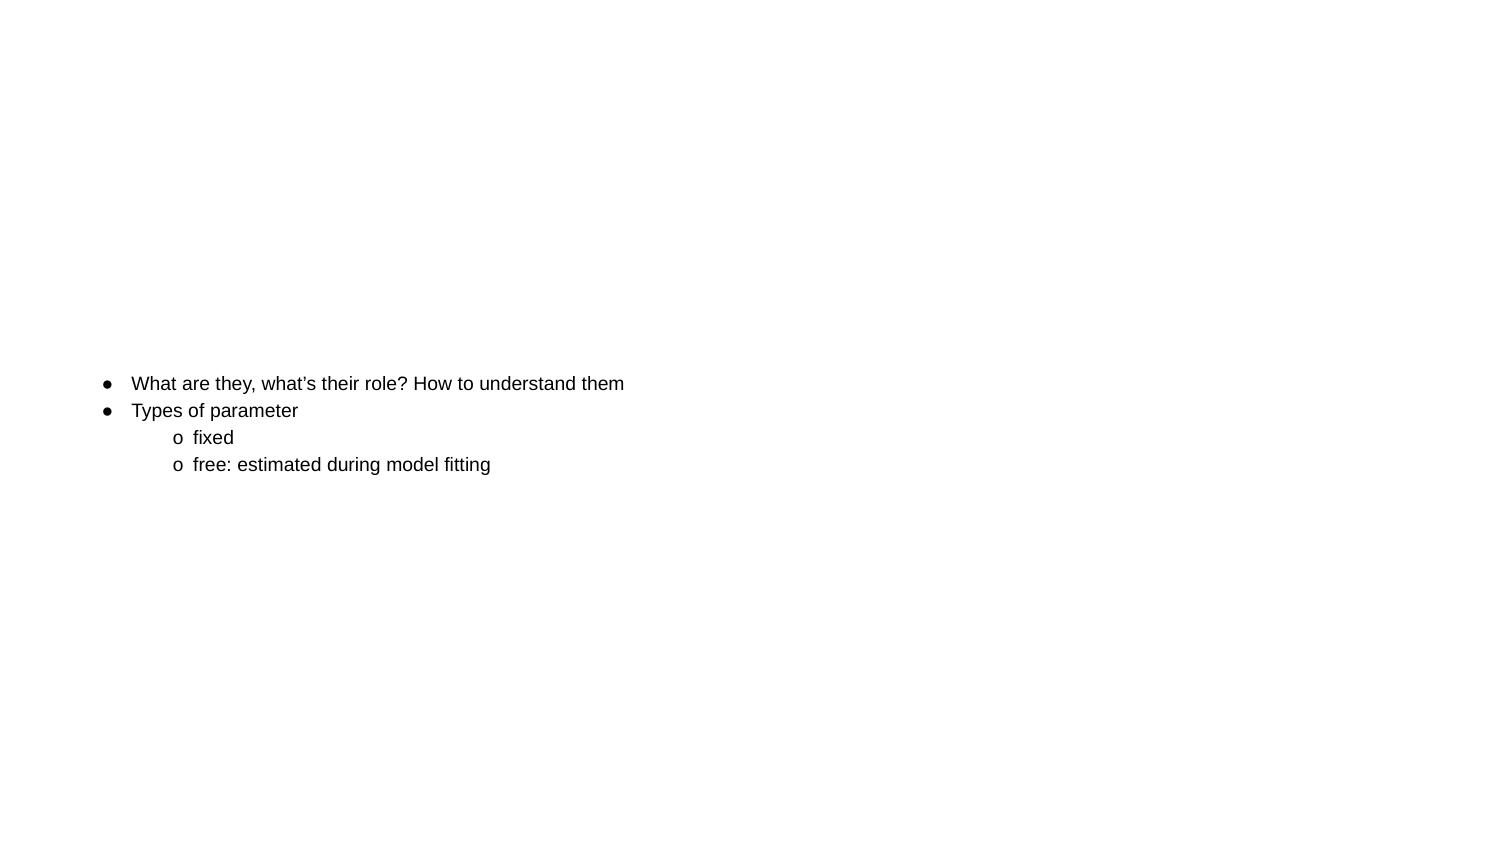

# ●      What are they, what’s their role? How to understand them
●      Types of parameter
o   fixed
o   free: estimated during model fitting